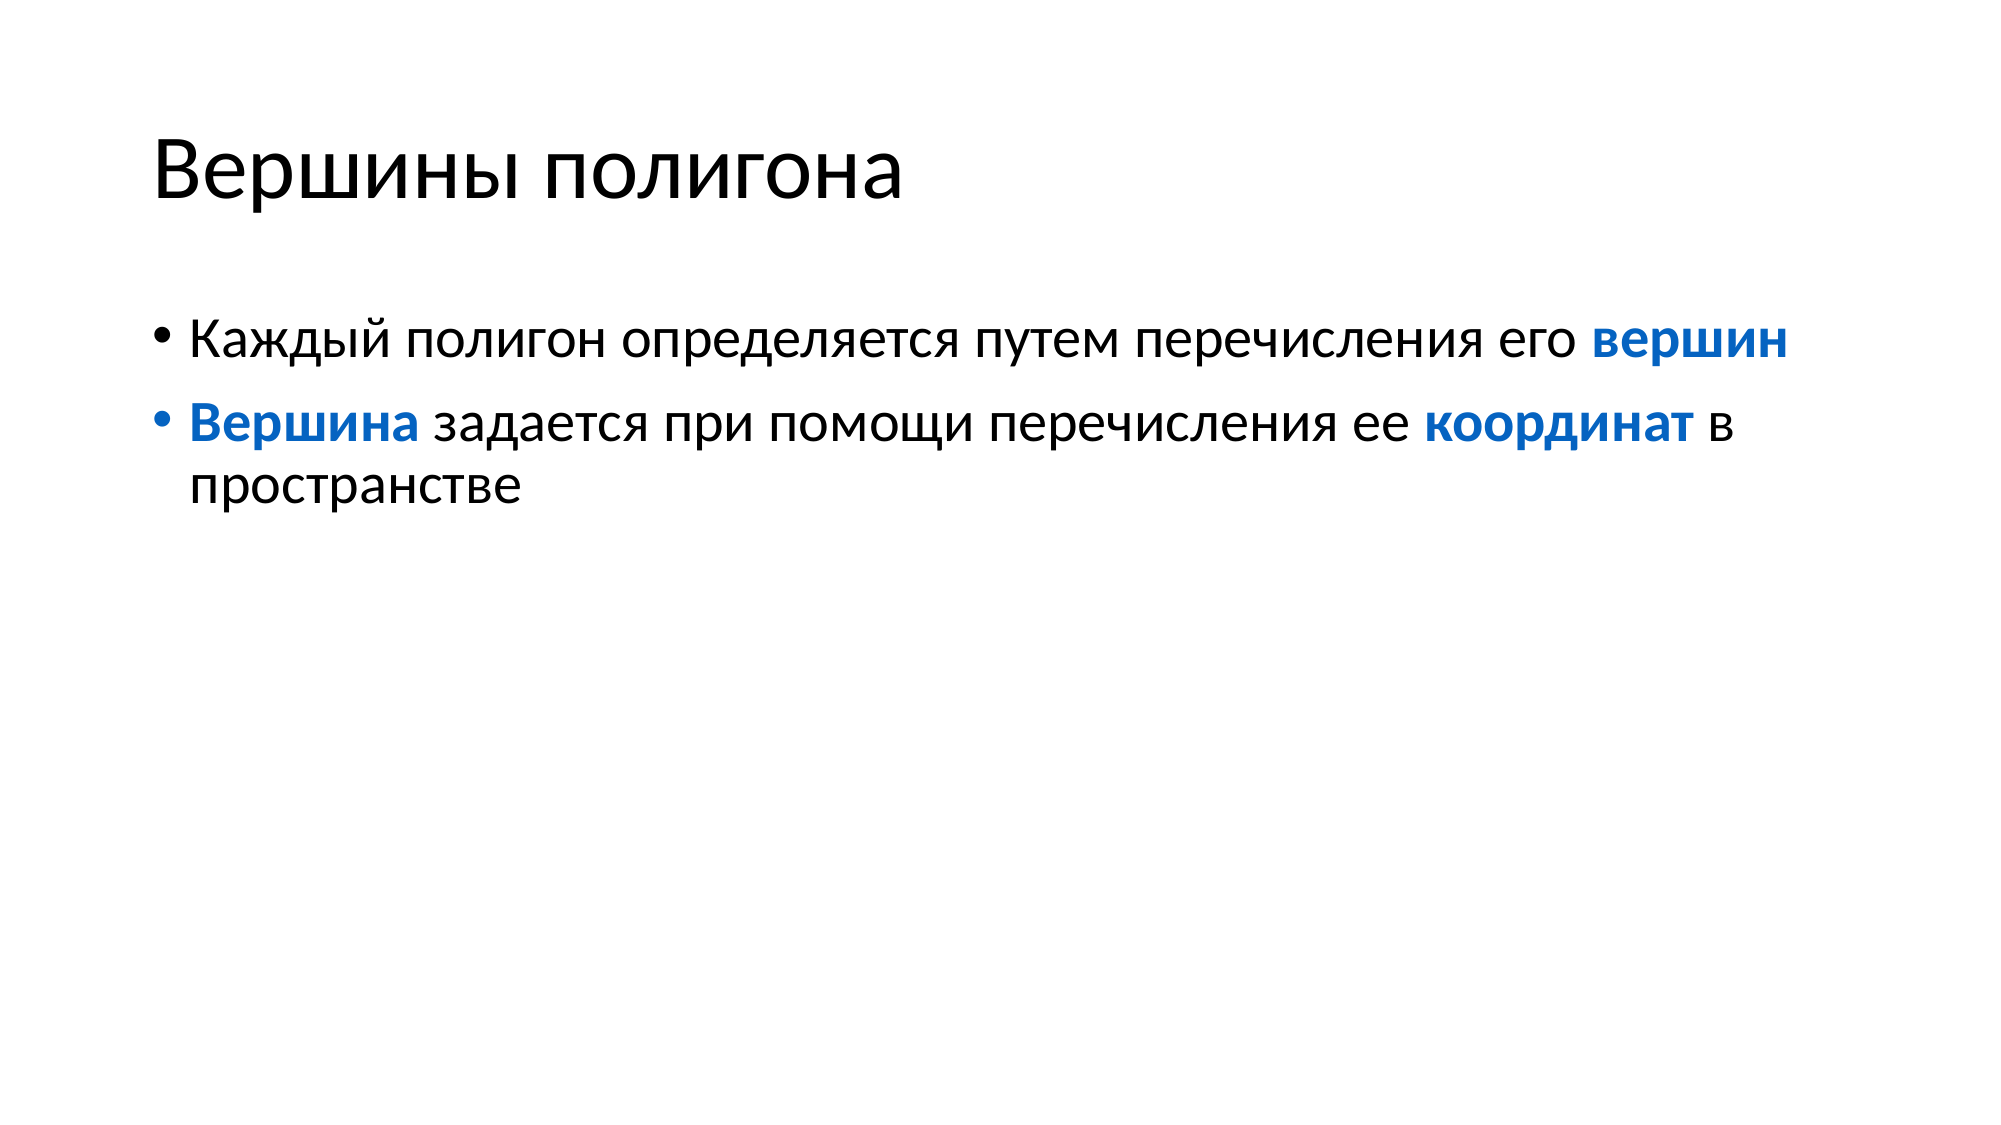

# Вершины полигона
Каждый полигон определяется путем перечисления его вершин
Вершина задается при помощи перечисления ее координат в пространстве